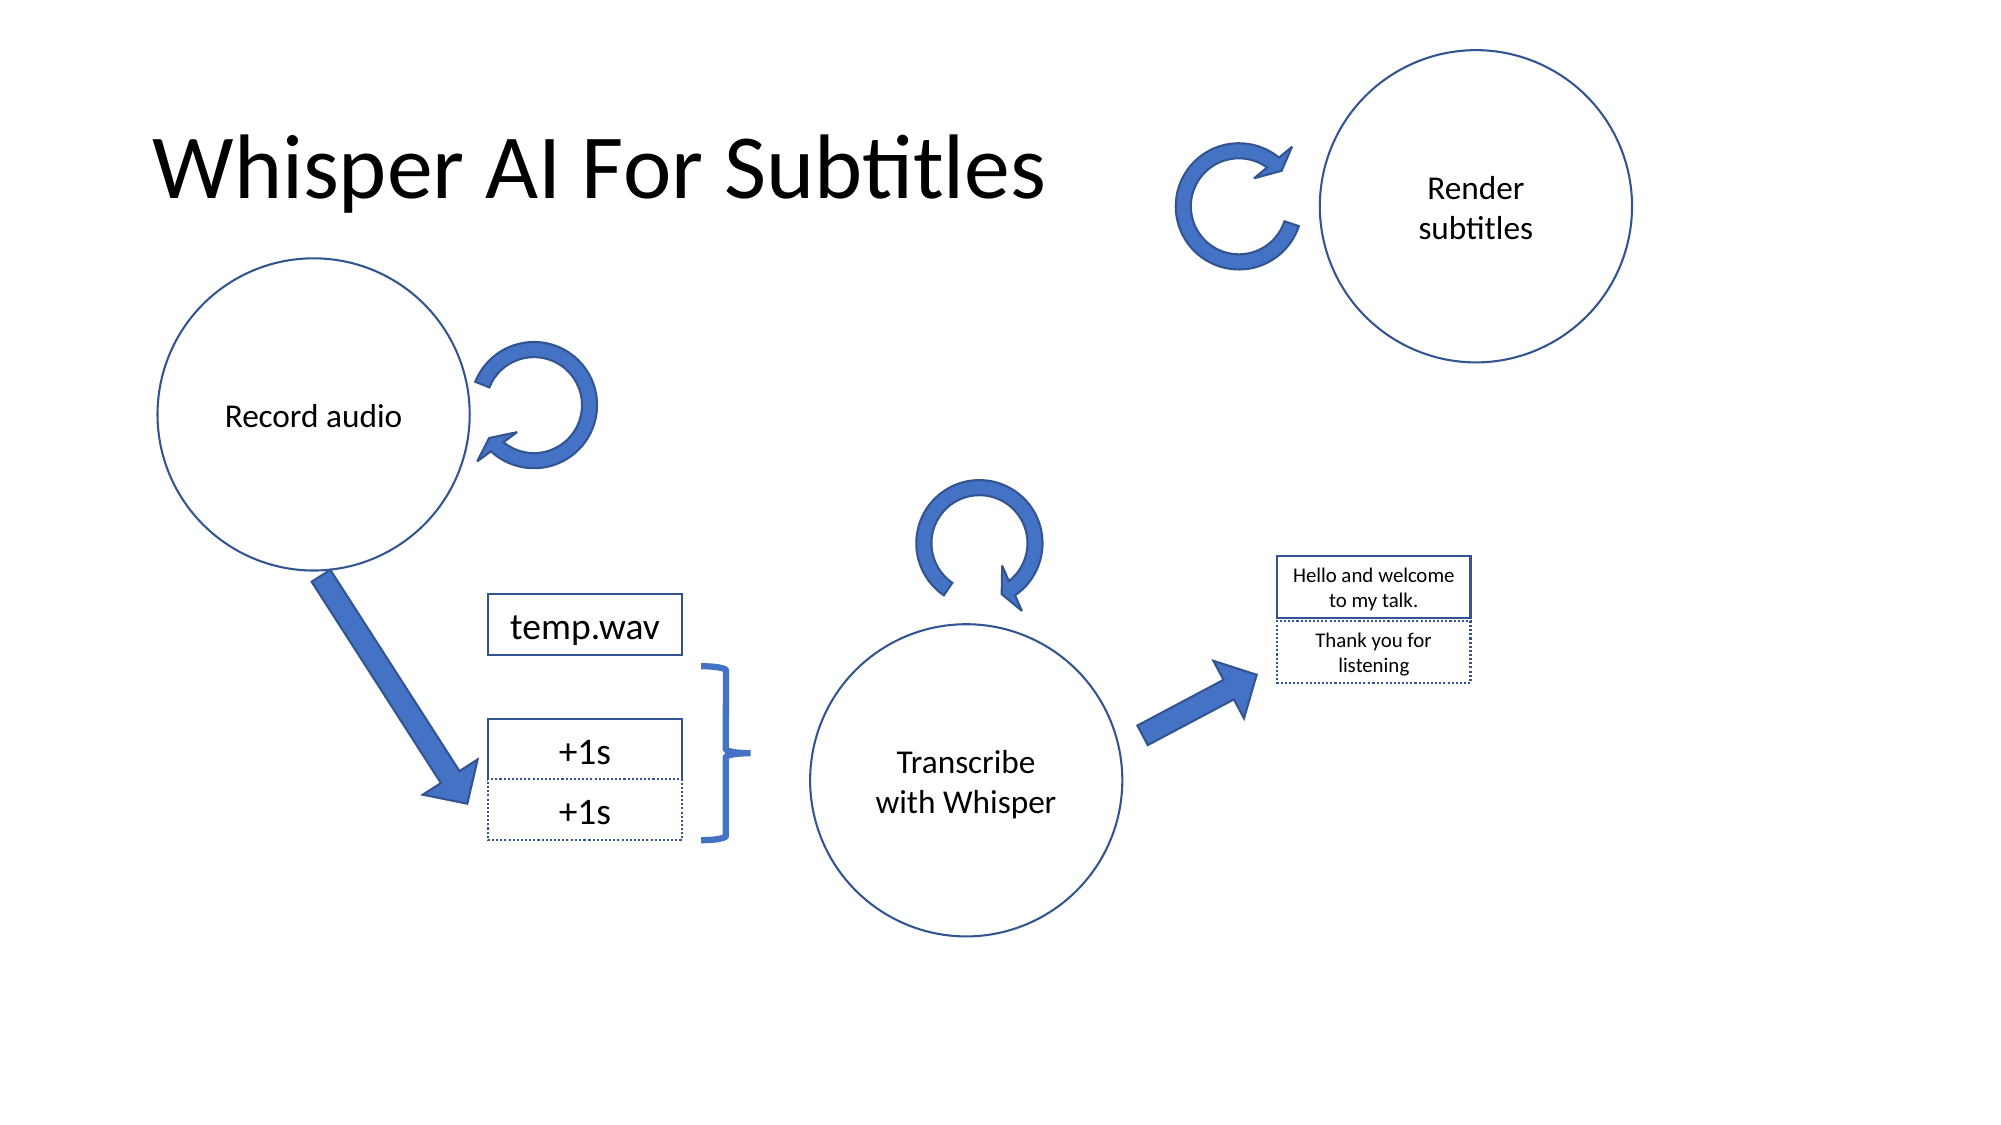

Render subtitles
# Whisper AI For Subtitles

Record audio

Hello and welcome to my talk.
temp.wav
Thank you for listening
Transcribe with Whisper

+1s
+1s